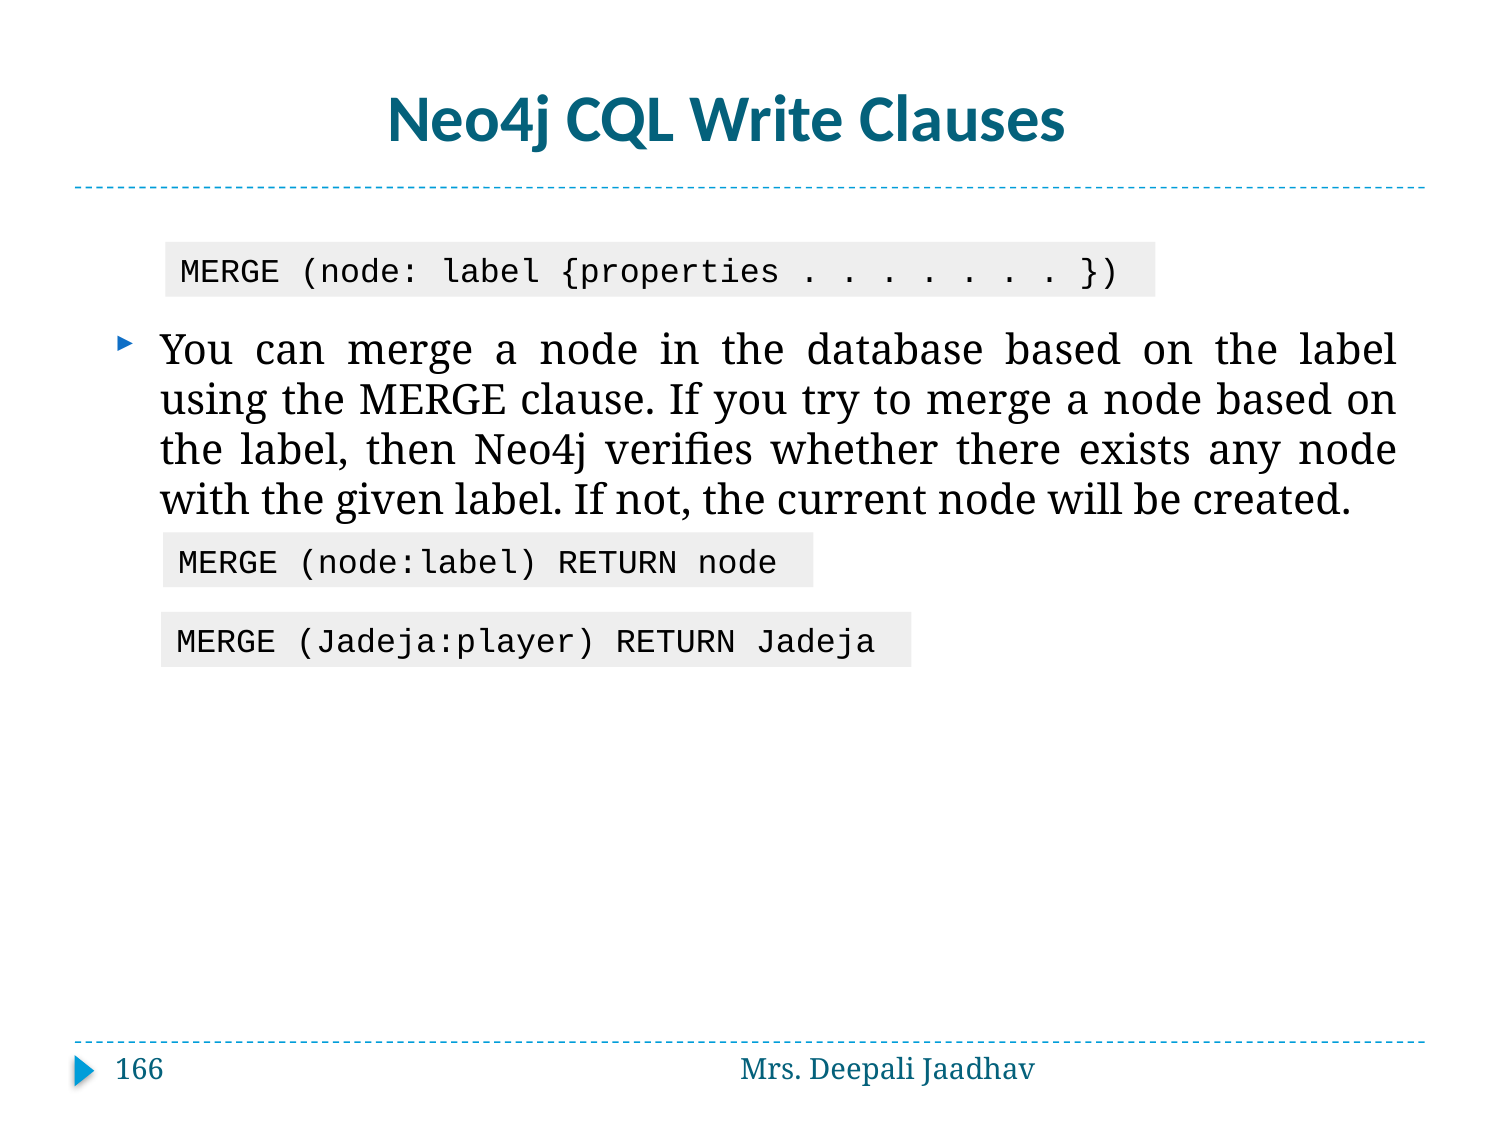

# Neo4j CQL Write Clauses

You can merge a node in the database based on the label using the MERGE clause. If you try to merge a node based on the label, then Neo4j verifies whether there exists any node with the given label. If not, the current node will be created.

MERGE (node: label {properties . . . . . . . })
MERGE (node:label) RETURN node
MERGE (Jadeja:player) RETURN Jadeja
166
Mrs. Deepali Jaadhav